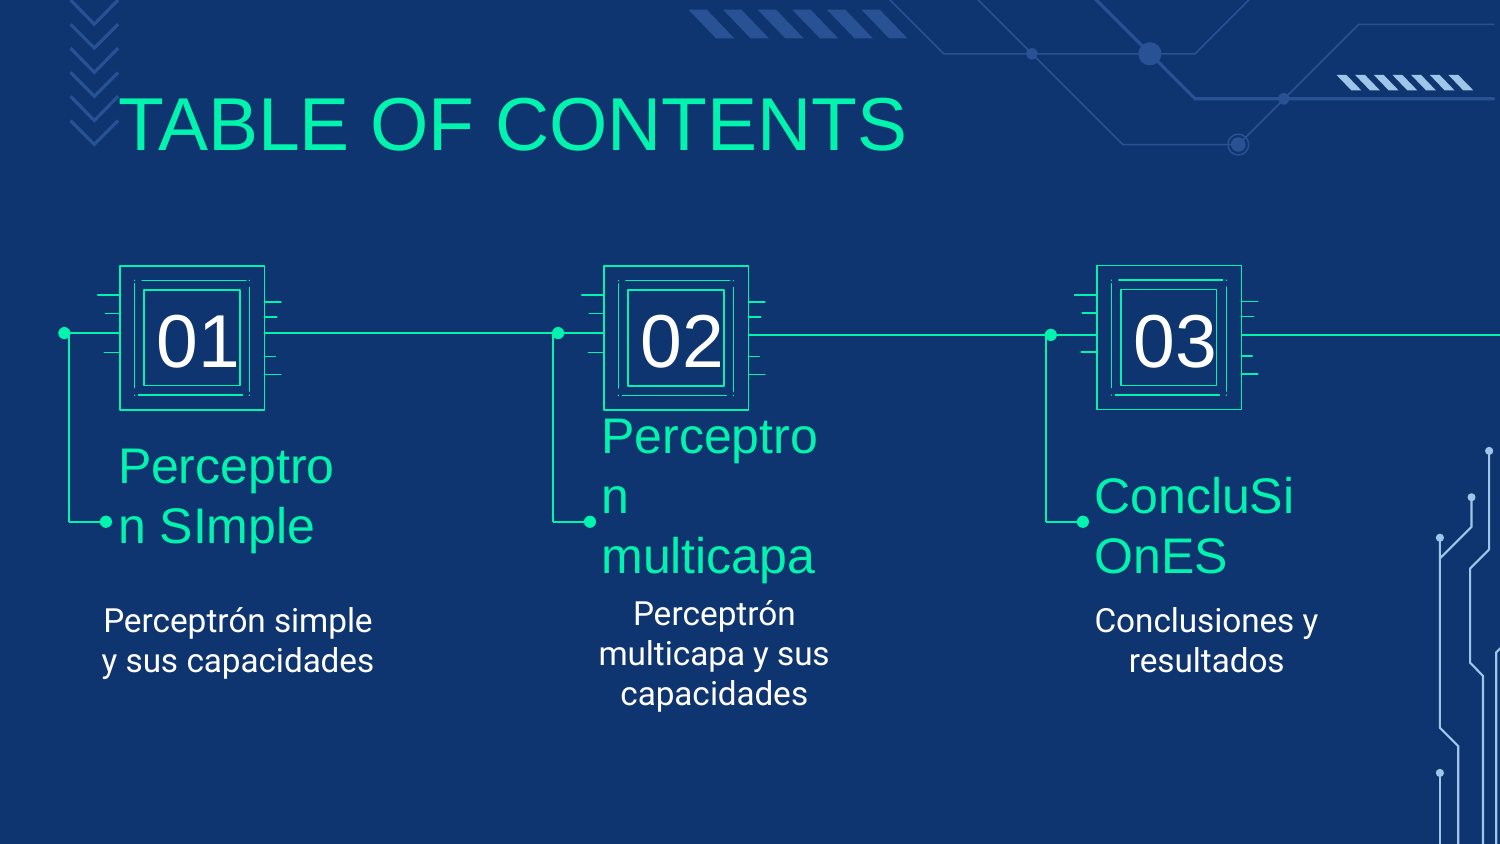

# TABLE OF CONTENTS
01
02
03
Perceptron SImple

Perceptron multicapa

ConcluSiOnES
Perceptrón multicapa y sus capacidades
Perceptrón simple y sus capacidades
Conclusiones y resultados